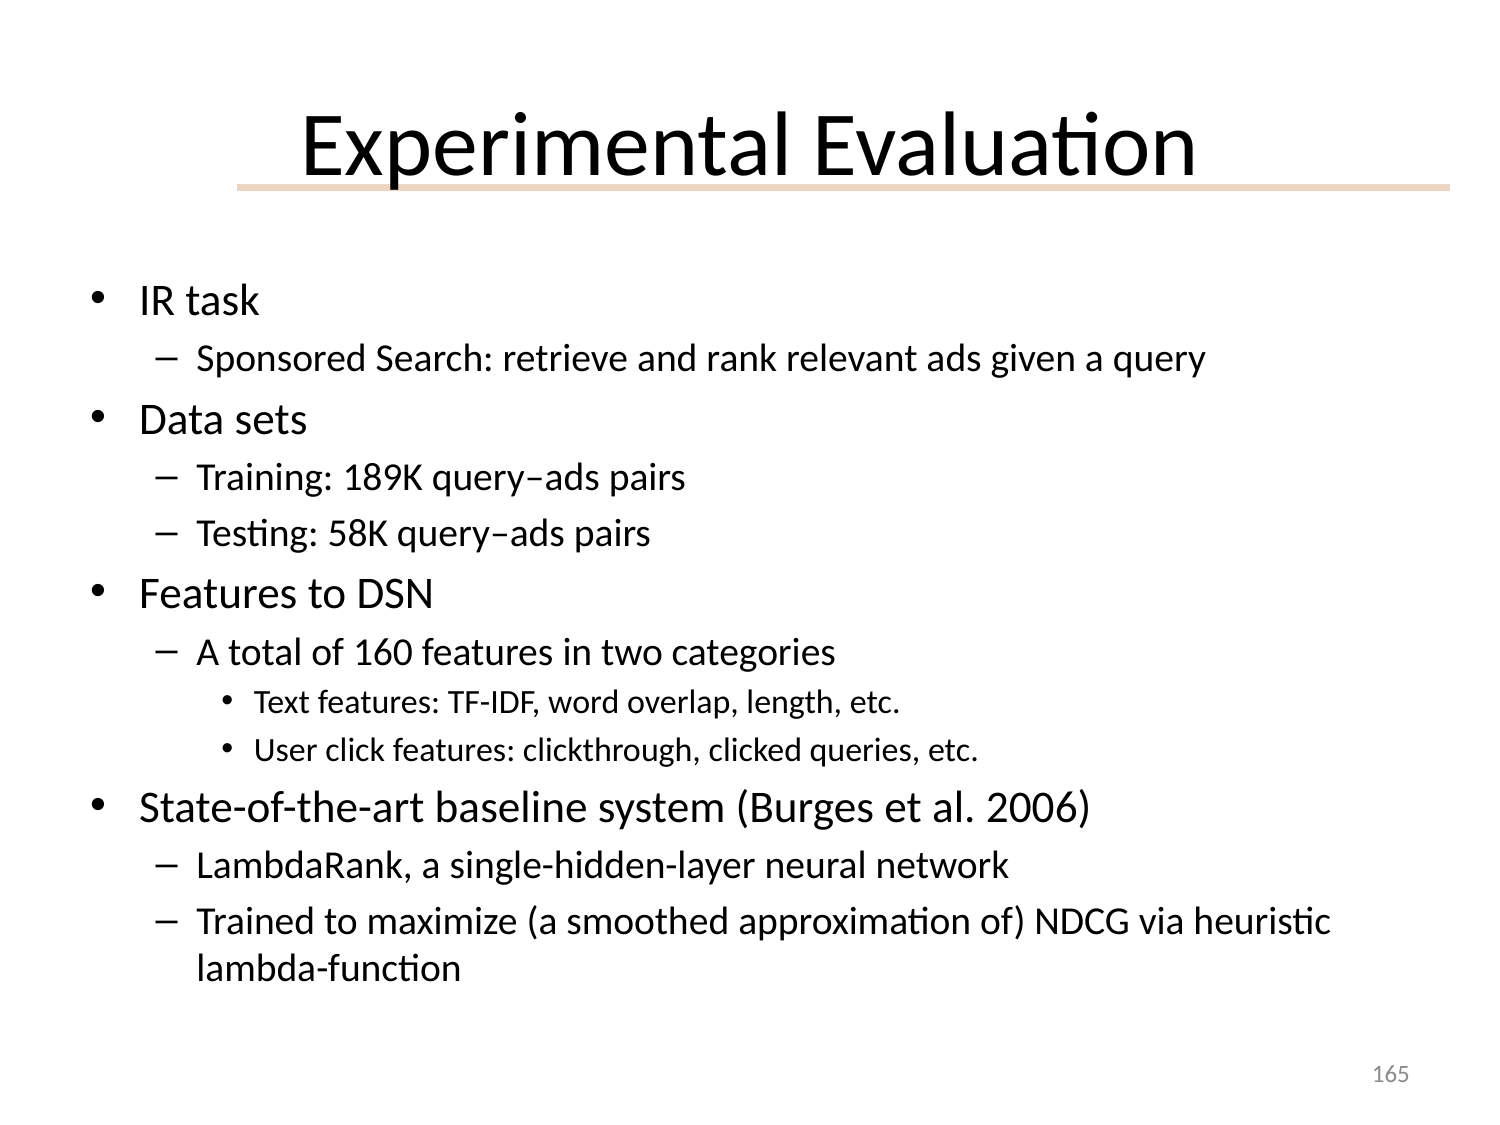

# Experimental Evaluation
IR task
Sponsored Search: retrieve and rank relevant ads given a query
Data sets
Training: 189K query–ads pairs
Testing: 58K query–ads pairs
Features to DSN
A total of 160 features in two categories
Text features: TF-IDF, word overlap, length, etc.
User click features: clickthrough, clicked queries, etc.
State-of-the-art baseline system (Burges et al. 2006)
LambdaRank, a single-hidden-layer neural network
Trained to maximize (a smoothed approximation of) NDCG via heuristic lambda-function

165